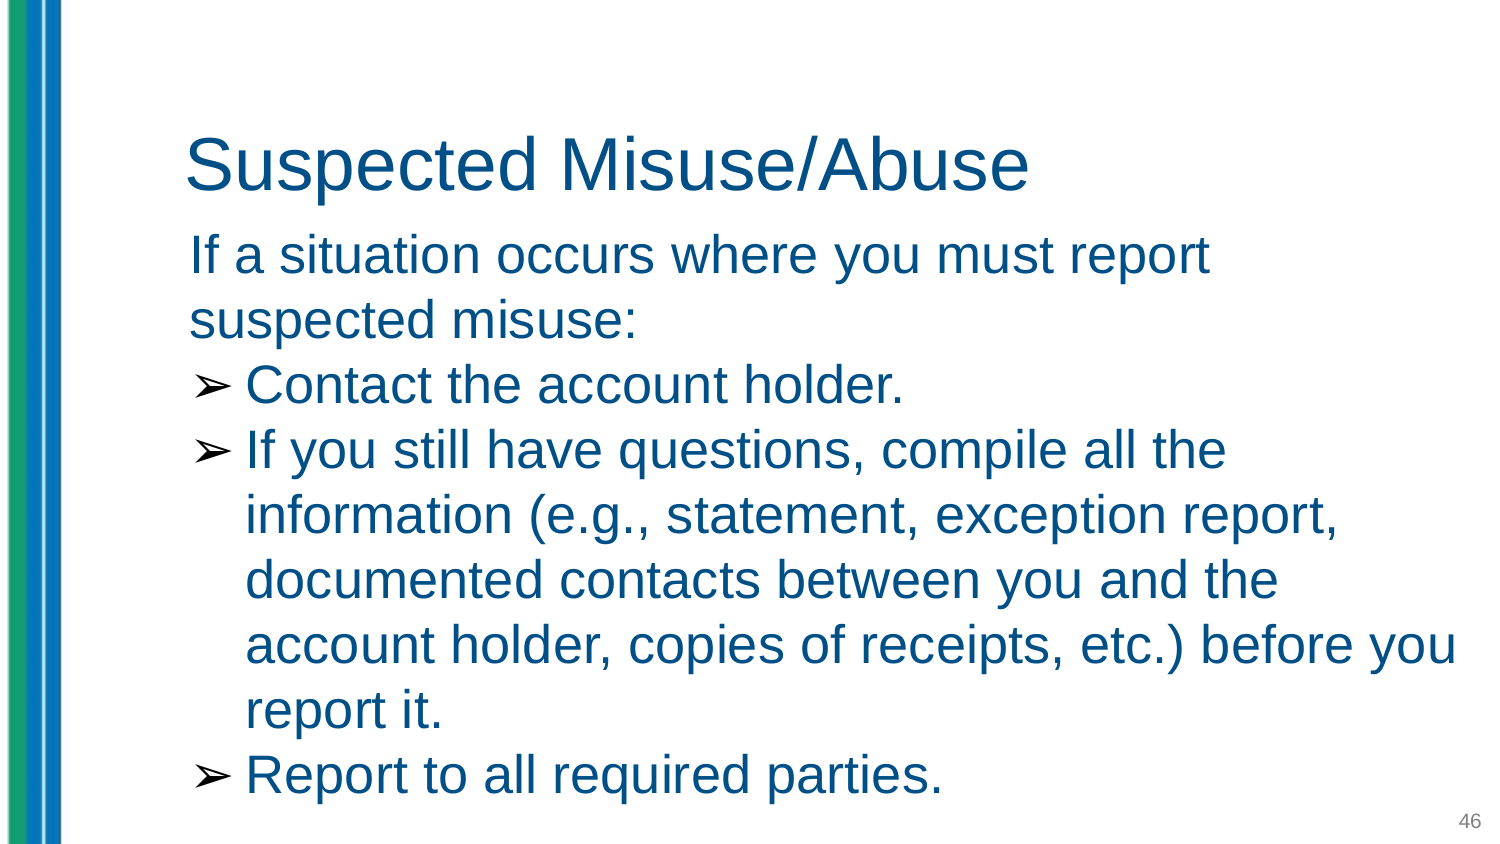

# Suspected Misuse/Abuse
If a situation occurs where you must report suspected misuse:
Contact the account holder.
If you still have questions, compile all the information (e.g., statement, exception report, documented contacts between you and the account holder, copies of receipts, etc.) before you report it.
Report to all required parties.